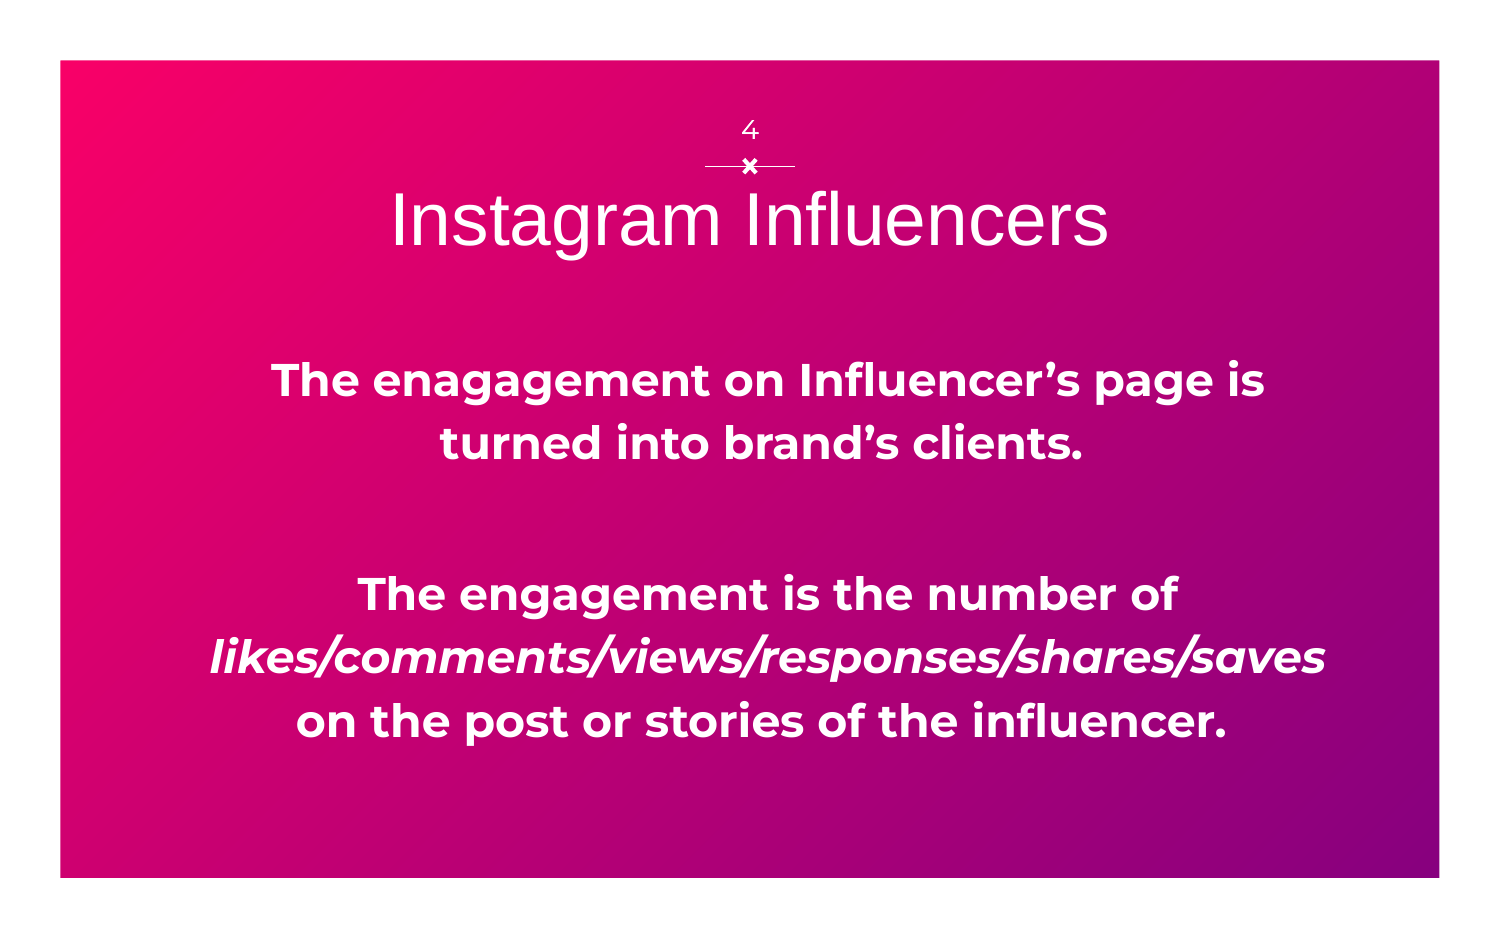

4
4
# Instagram Influencers
The enagagement on Influencer’s page is turned into brand’s clients.

The engagement is the number of likes/comments/views/responses/shares/saveson the post or stories of the influencer.